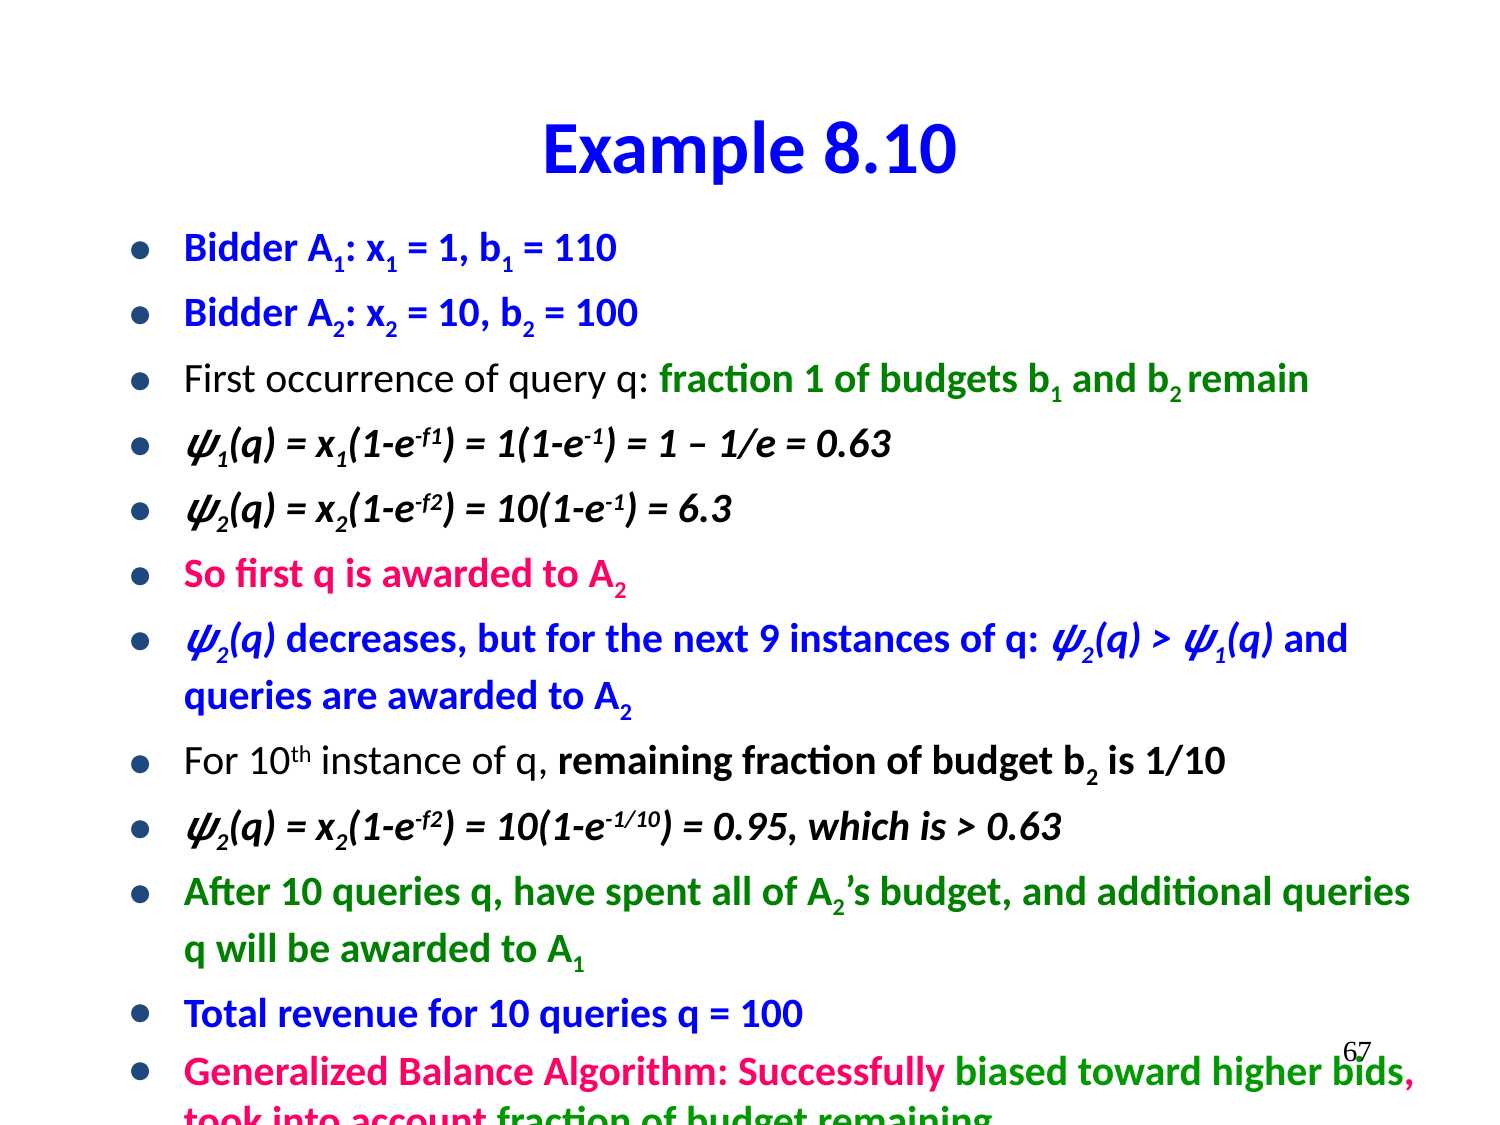

# Example 8.10
Bidder A1: x1 = 1, b1 = 110
Bidder A2: x2 = 10, b2 = 100
First occurrence of query q: fraction 1 of budgets b1 and b2 remain
ψ1(q) = x1(1-e-f1) = 1(1-e-1) = 1 – 1/e = 0.63
ψ2(q) = x2(1-e-f2) = 10(1-e-1) = 6.3
So first q is awarded to A2
ψ2(q) decreases, but for the next 9 instances of q: ψ2(q) > ψ1(q) and queries are awarded to A2
For 10th instance of q, remaining fraction of budget b2 is 1/10
ψ2(q) = x2(1-e-f2) = 10(1-e-1/10) = 0.95, which is > 0.63
After 10 queries q, have spent all of A2’s budget, and additional queries q will be awarded to A1
Total revenue for 10 queries q = 100
Generalized Balance Algorithm: Successfully biased toward higher bids, took into account fraction of budget remaining

67